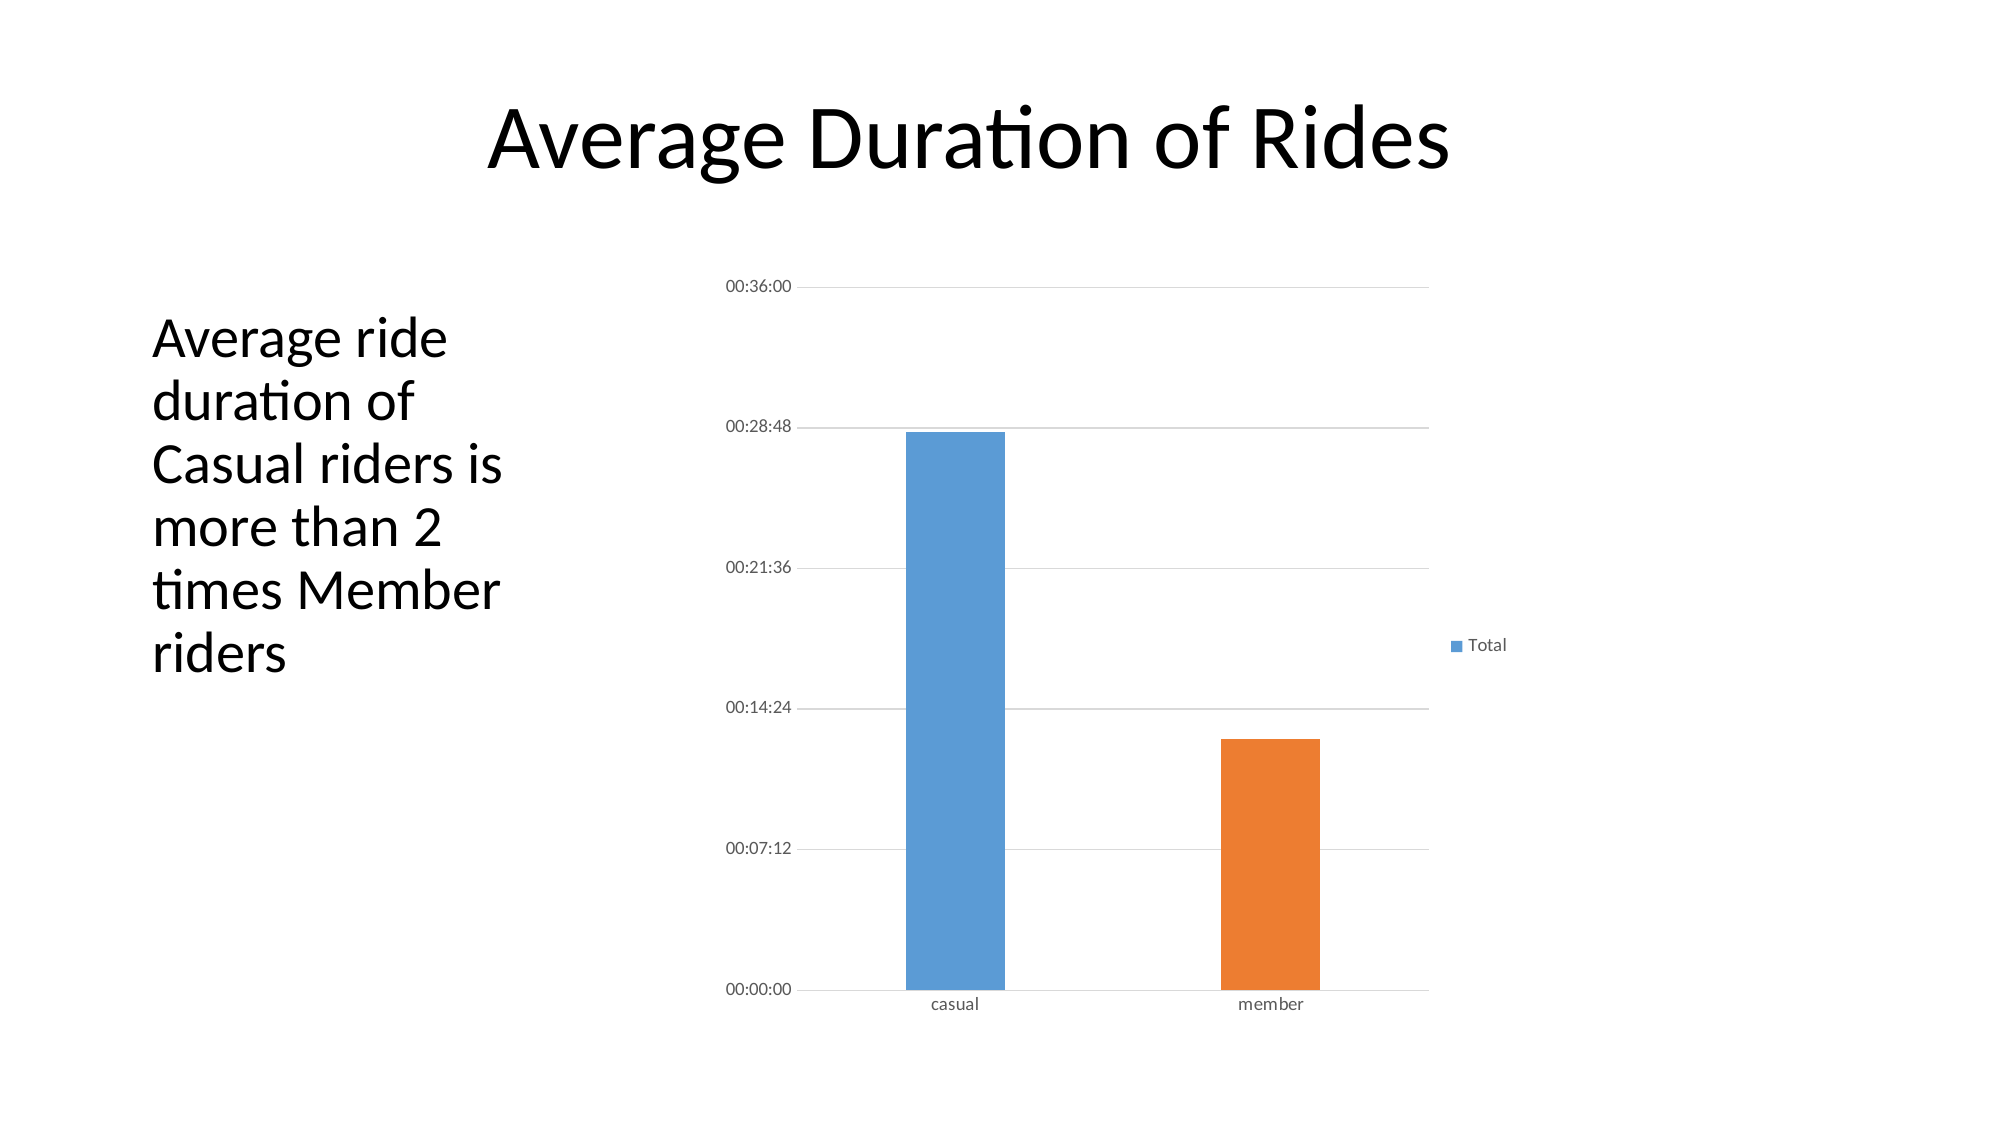

# Average Duration of Rides

### Chart

| Category | Total |
|---|---|
| casual | 0.019867724867724867 |
| member | 0.008920304232804235 |
Average ride duration of Casual riders is more than 2 times Member riders